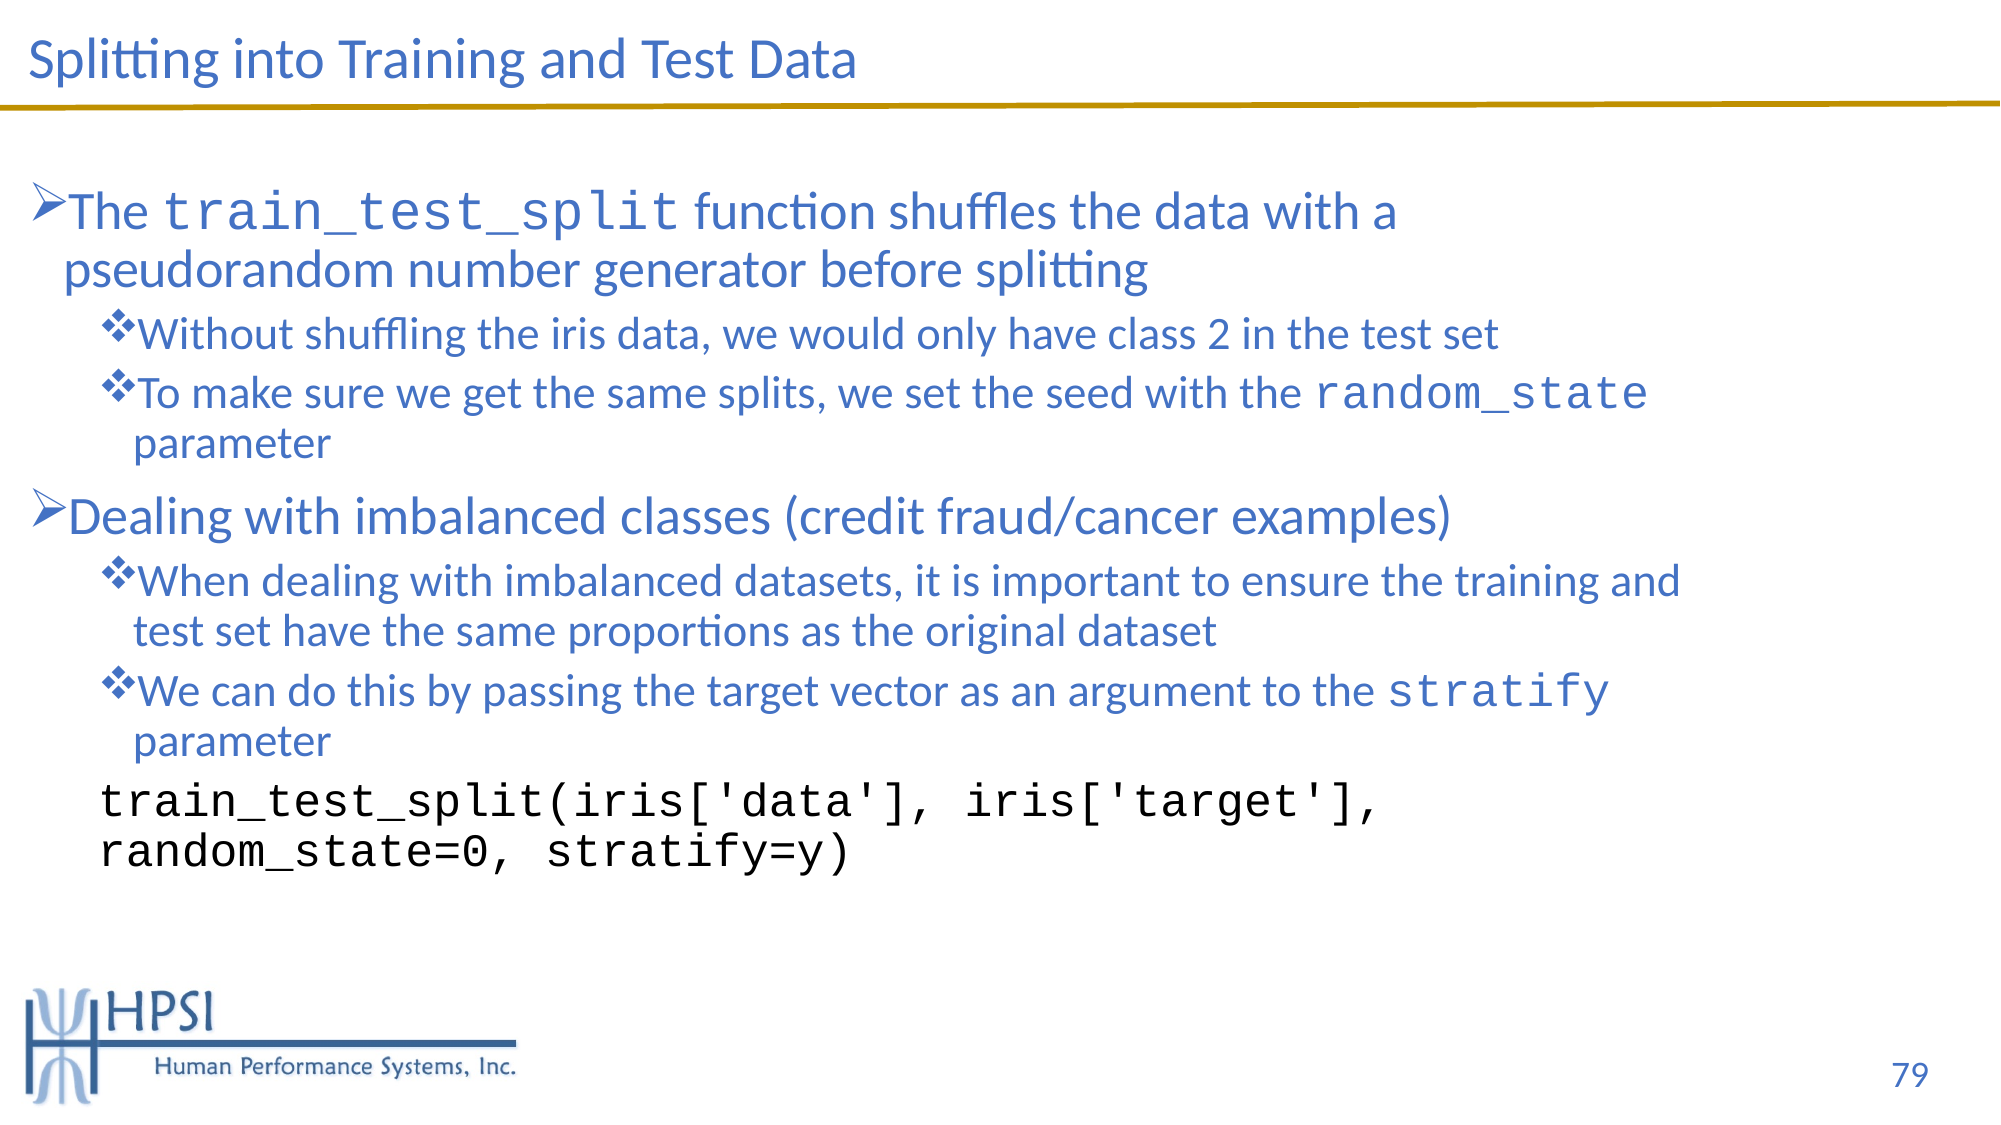

# Splitting into Training and Test Data
The train_test_split function shuffles the data with a pseudorandom number generator before splitting
Without shuffling the iris data, we would only have class 2 in the test set
To make sure we get the same splits, we set the seed with the random_state parameter
Dealing with imbalanced classes (credit fraud/cancer examples)
When dealing with imbalanced datasets, it is important to ensure the training and test set have the same proportions as the original dataset
We can do this by passing the target vector as an argument to the stratify parameter
train_test_split(iris['data'], iris['target'], random_state=0, stratify=y)
79